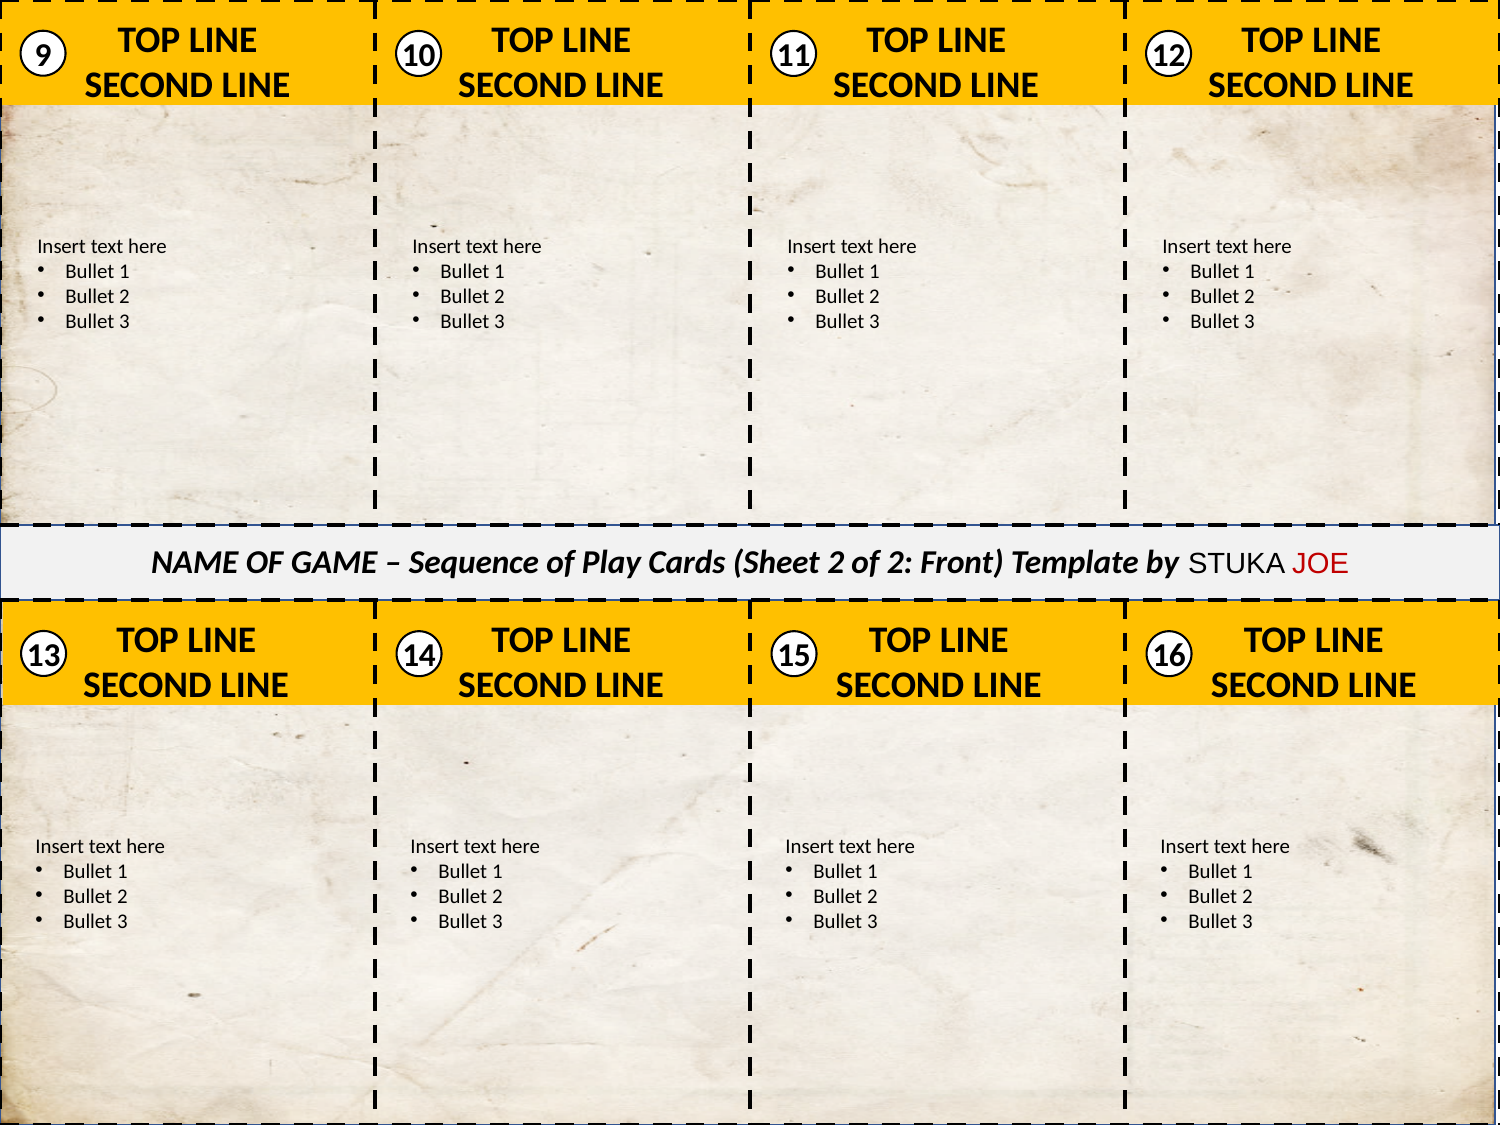

TOP LINE
SECOND LINE
TOP LINE
SECOND LINE
TOP LINE
SECOND LINE
TOP LINE
SECOND LINE
9

10

11

12

Insert text here
Bullet 1
Bullet 2
Bullet 3
Insert text here
Bullet 1
Bullet 2
Bullet 3
Insert text here
Bullet 1
Bullet 2
Bullet 3
Insert text here
Bullet 1
Bullet 2
Bullet 3

NAME OF GAME – Sequence of Play Cards (Sheet 2 of 2: Front) Template by STUKA JOE

TOP LINE
SECOND LINE
TOP LINE
SECOND LINE
TOP LINE
SECOND LINE
TOP LINE
SECOND LINE
13

14

15

16

Insert text here
Bullet 1
Bullet 2
Bullet 3
Insert text here
Bullet 1
Bullet 2
Bullet 3
Insert text here
Bullet 1
Bullet 2
Bullet 3
Insert text here
Bullet 1
Bullet 2
Bullet 3